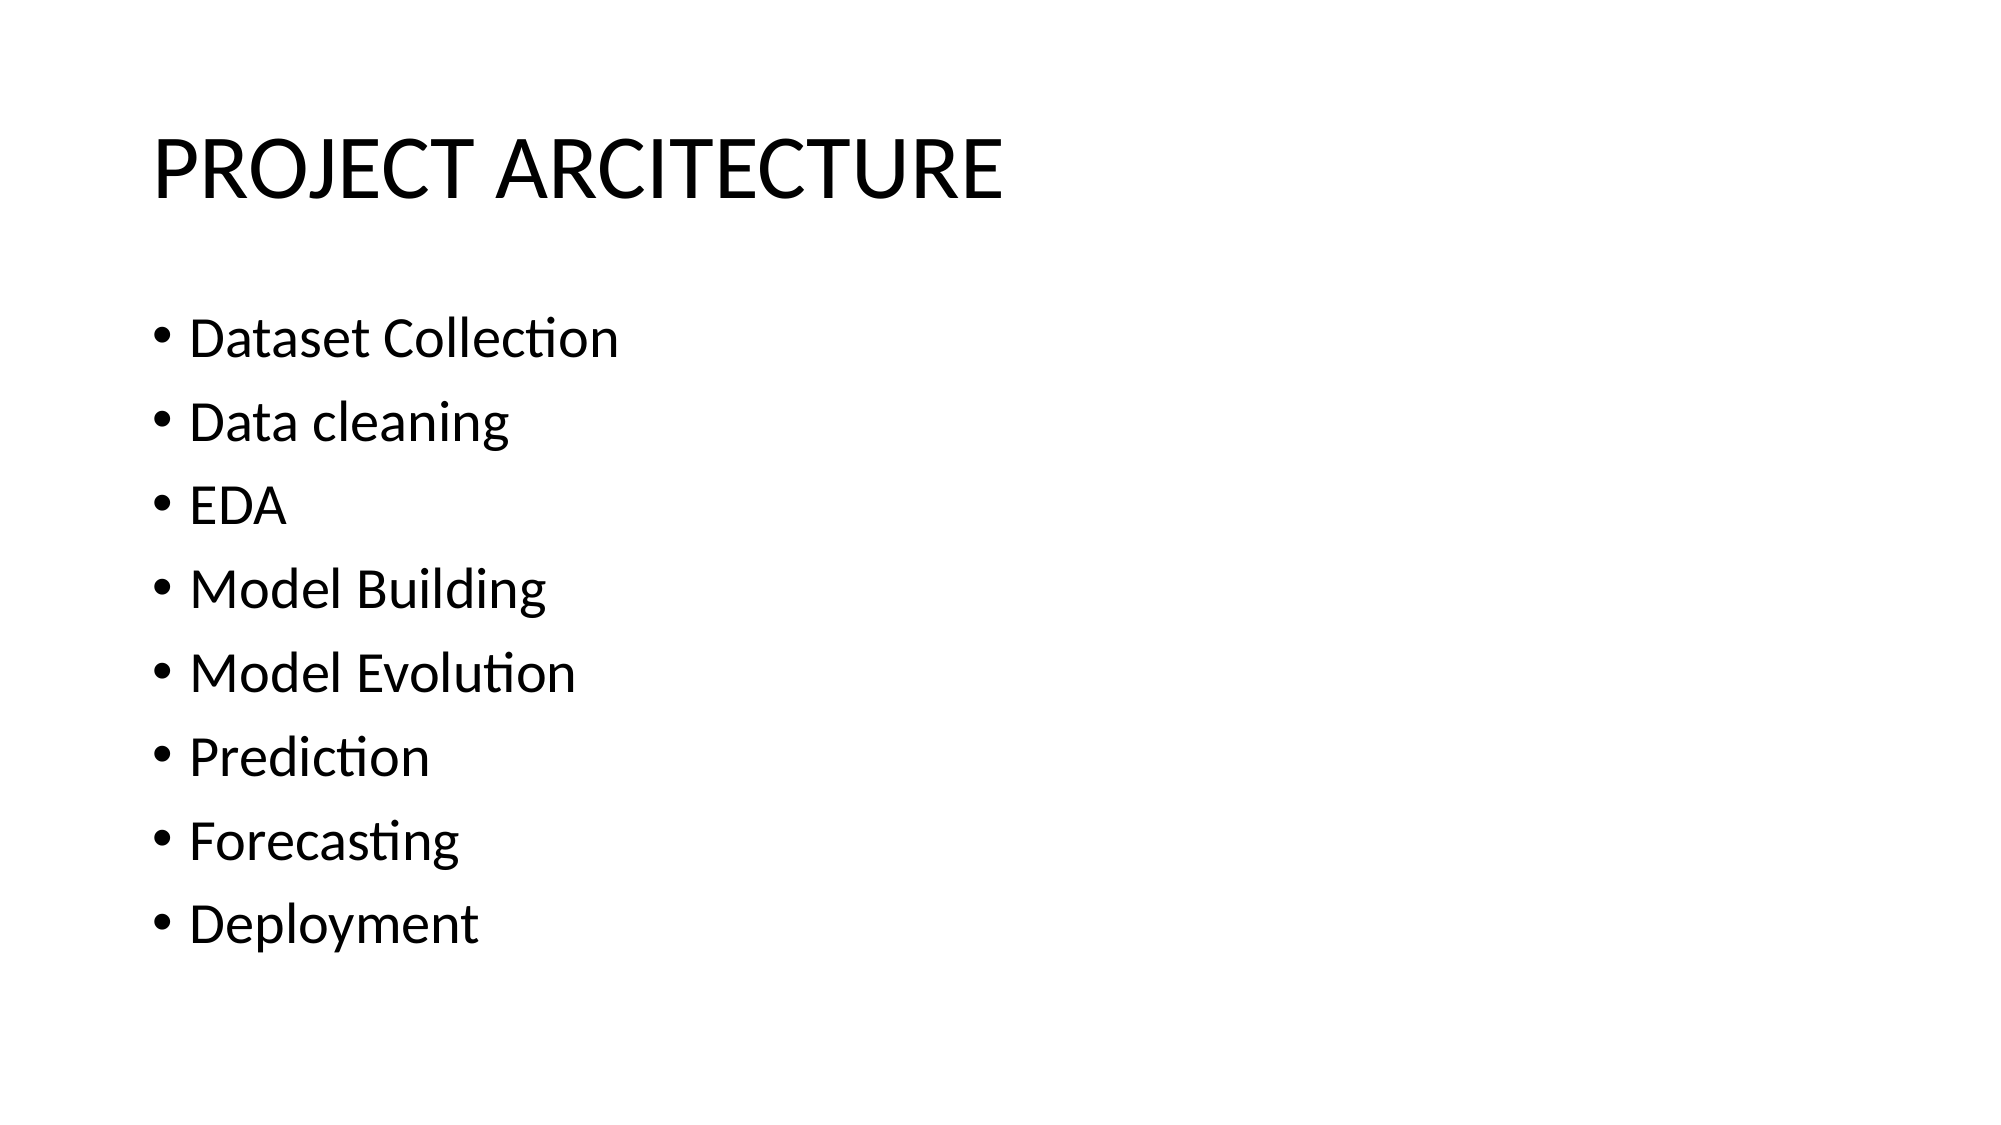

# PROJECT ARCITECTURE
Dataset Collection
Data cleaning
EDA
Model Building
Model Evolution
Prediction
Forecasting
Deployment